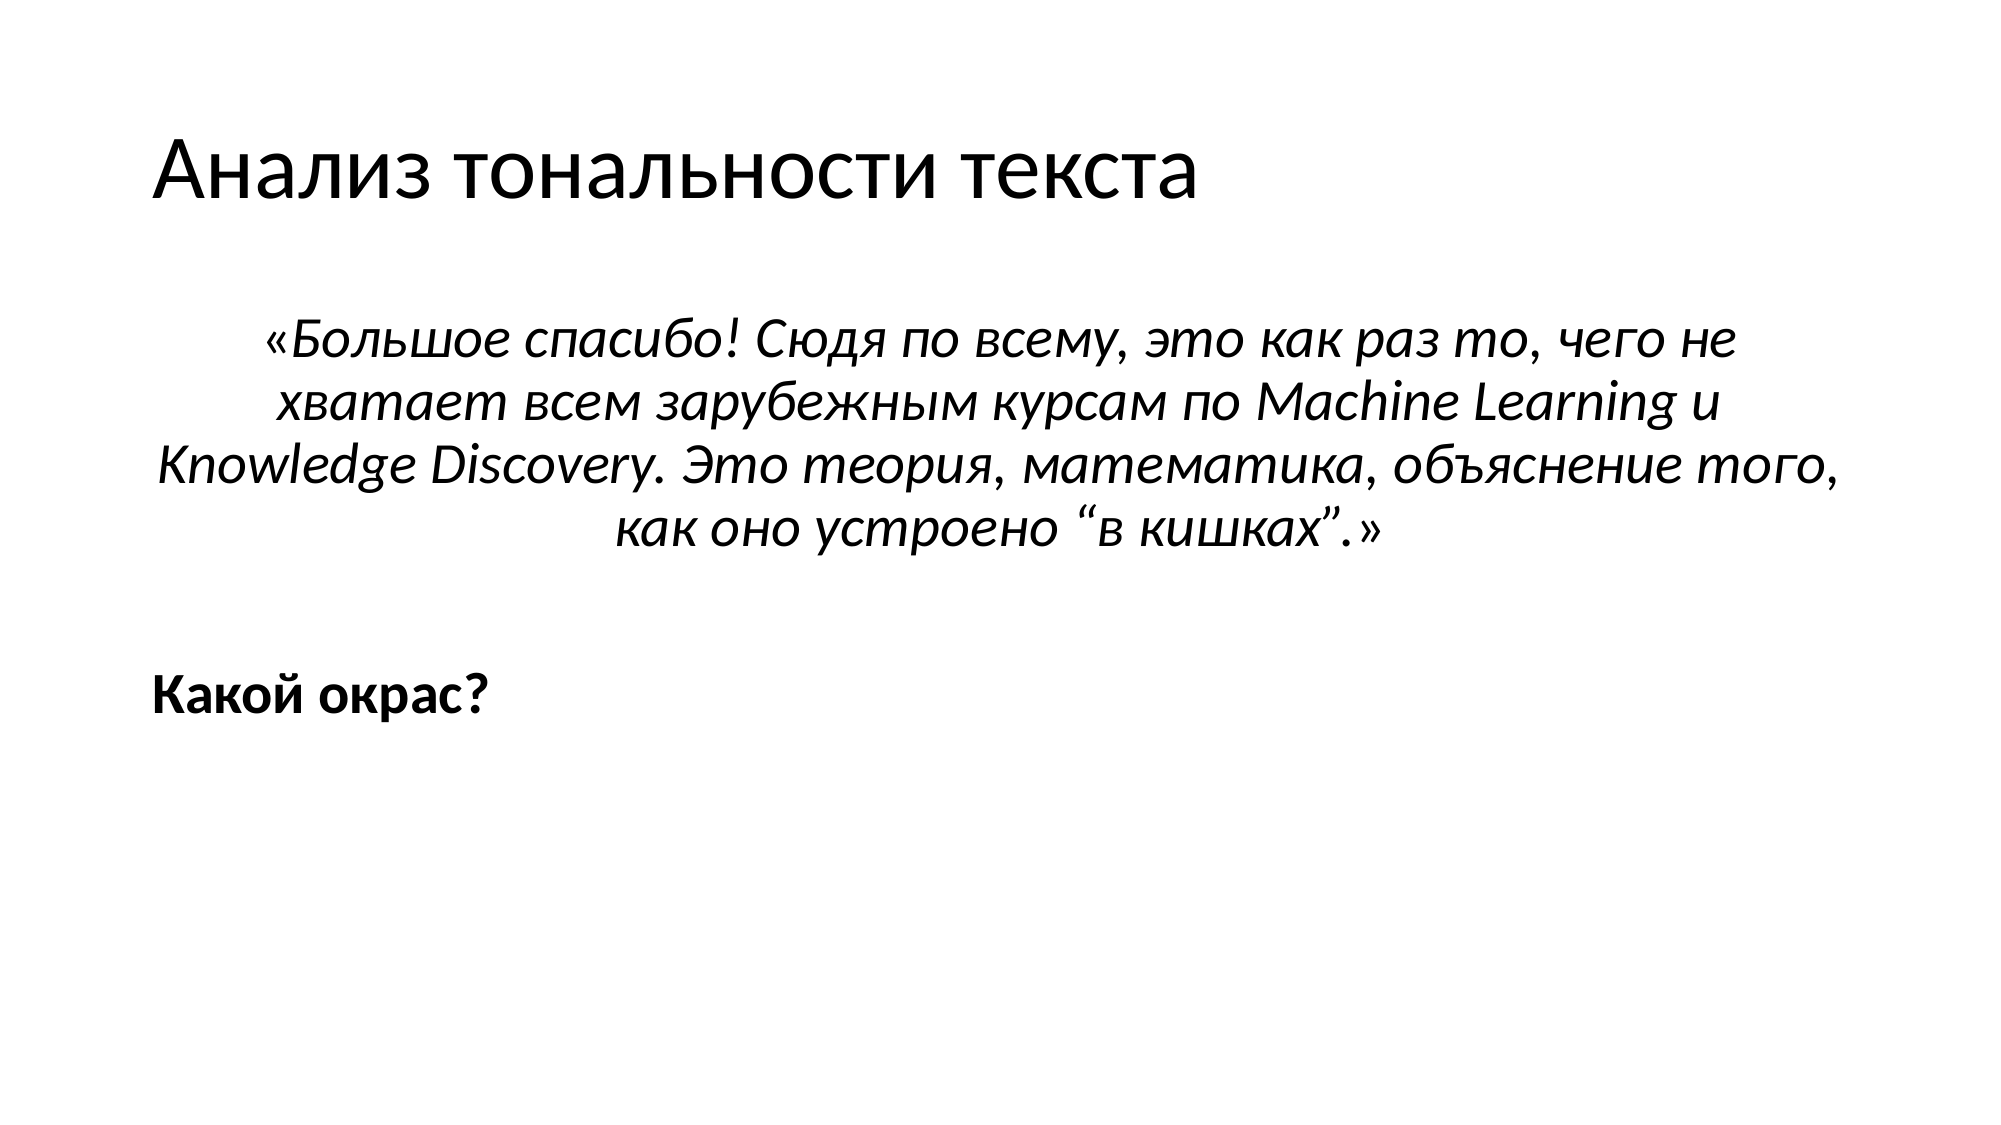

# Анализ тональности текста
«Большое спасибо! Сюдя по всему, это как раз то, чего не хватает всем зарубежным курсам по Machine Learning и Knowledge Discovery. Это теория, математика, объяснение того, как оно устроено “в кишках”.»

Какой окрас?